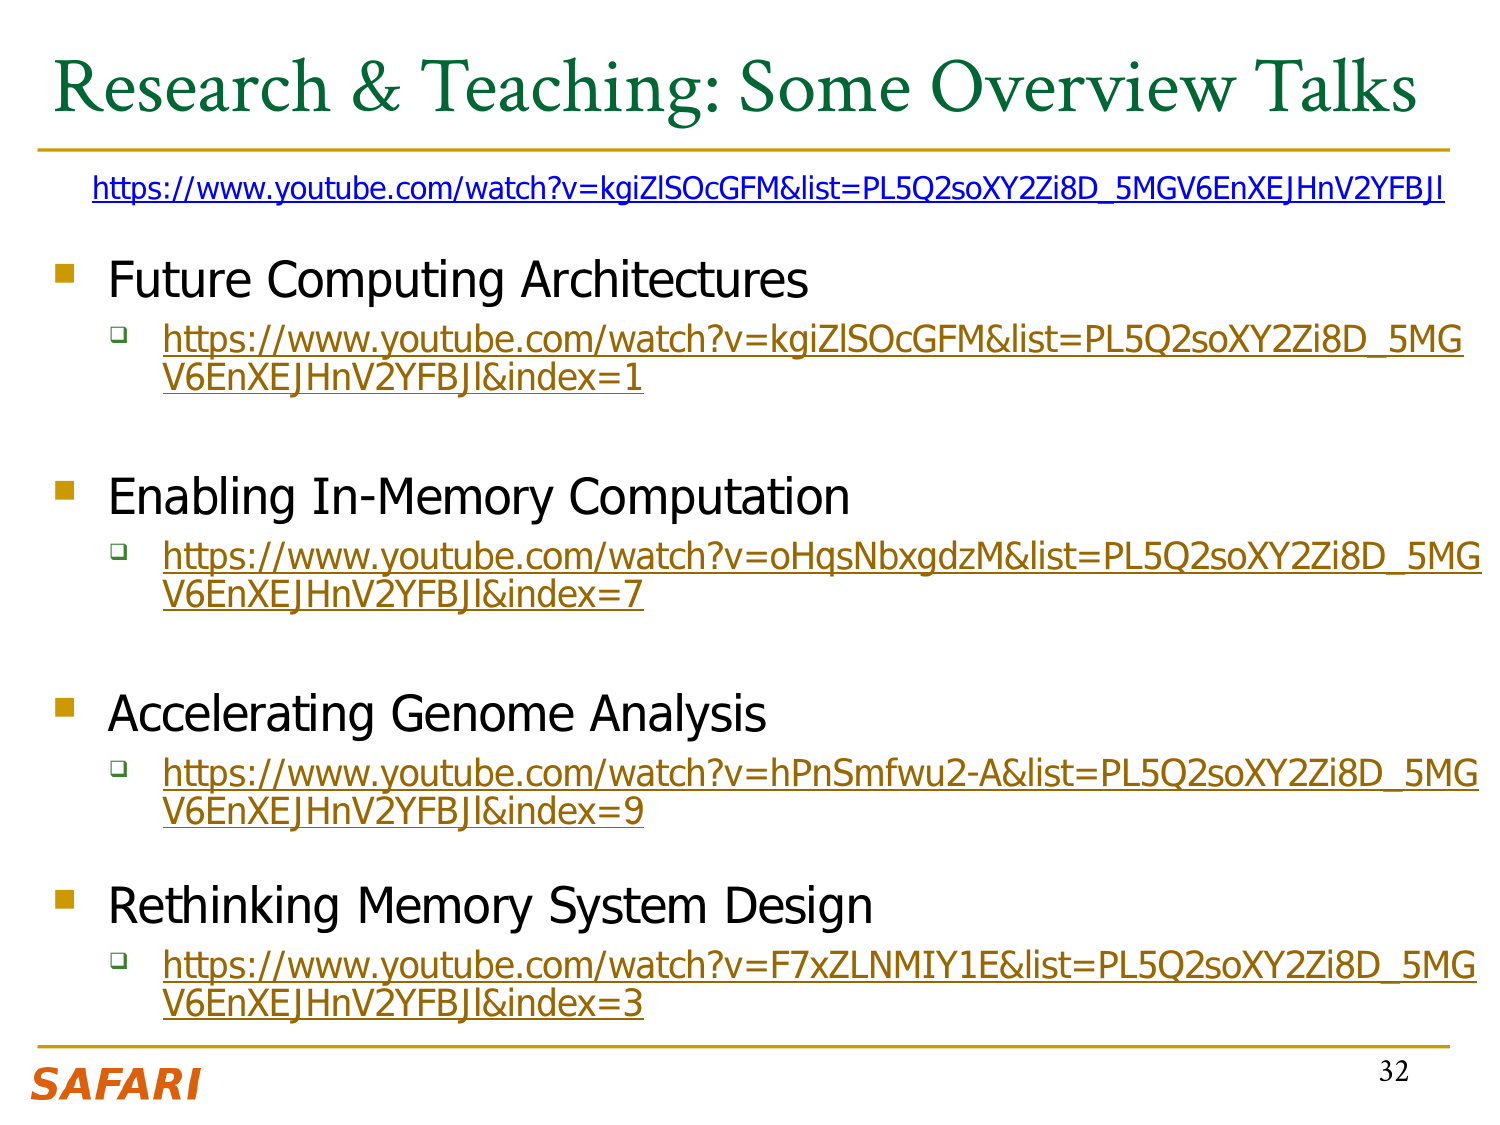

# Research & Teaching: Some Overview Talks
https://www.youtube.com/watch?v=kgiZlSOcGFM&list=PL5Q2soXY2Zi8D_5MGV6EnXEJHnV2YFBJl

Future Computing Architectures
https://www.youtube.com/watch?v=kgiZlSOcGFM&list=PL5Q2soXY2Zi8D_5MGV6EnXEJHnV2YFBJl&index=1

Enabling In-Memory Computation
https://www.youtube.com/watch?v=oHqsNbxgdzM&list=PL5Q2soXY2Zi8D_5MGV6EnXEJHnV2YFBJl&index=7

Accelerating Genome Analysis
https://www.youtube.com/watch?v=hPnSmfwu2-A&list=PL5Q2soXY2Zi8D_5MGV6EnXEJHnV2YFBJl&index=9

Rethinking Memory System Design
https://www.youtube.com/watch?v=F7xZLNMIY1E&list=PL5Q2soXY2Zi8D_5MGV6EnXEJHnV2YFBJl&index=3
32